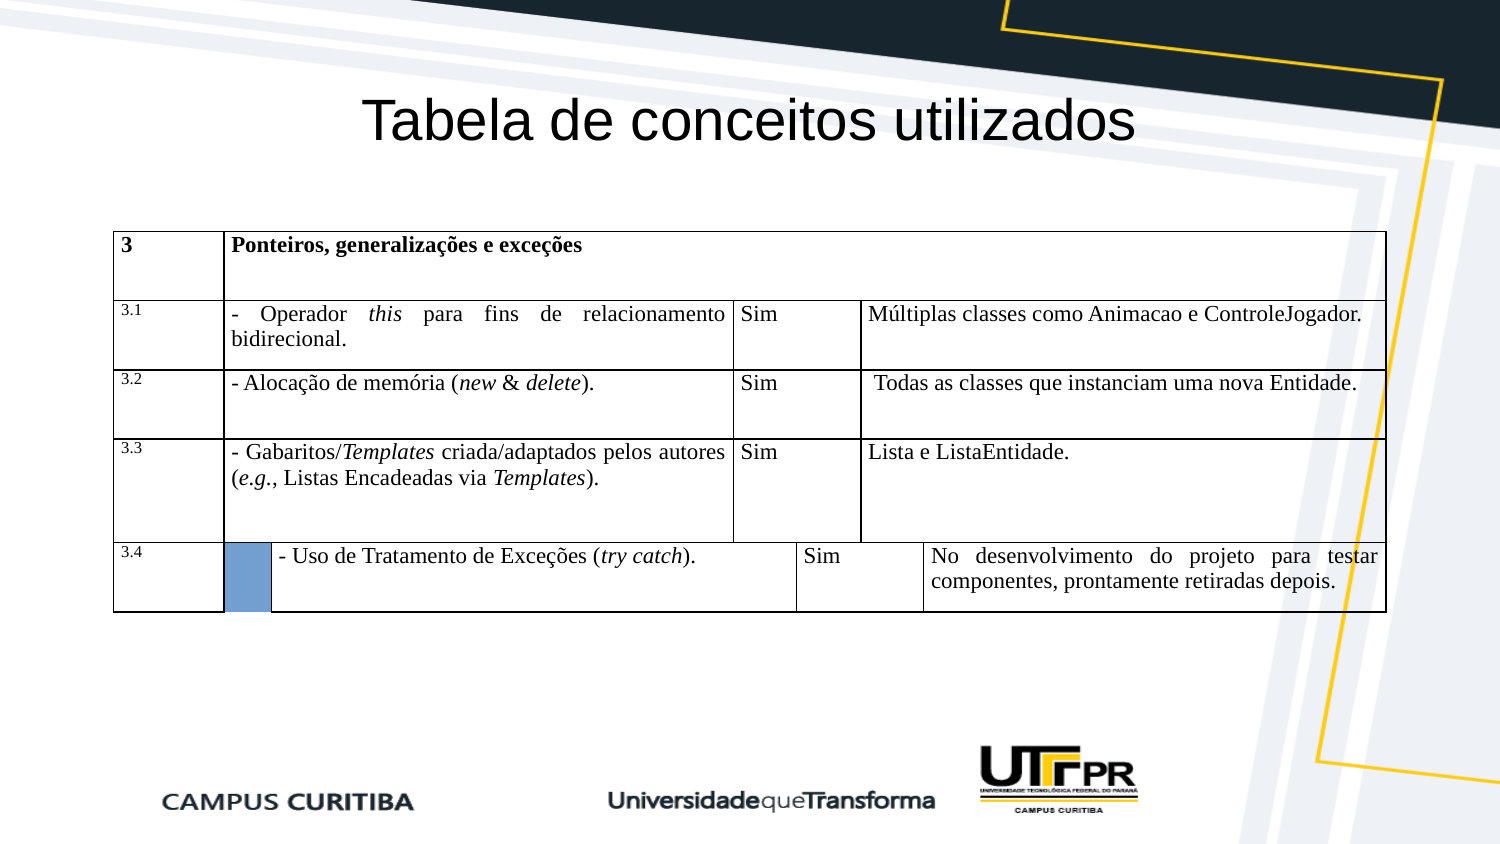

# Tabela de conceitos utilizados
| 3 |  | Ponteiros, generalizações e exceções |  |  |  |  |  |
| --- | --- | --- | --- | --- | --- | --- | --- |
| 3.1 |  | - Operador this para fins de relacionamento bidirecional. |  | Sim |  | Múltiplas classes como Animacao e ControleJogador. |  |
| 3.2 |  | - Alocação de memória (new & delete). |  | Sim |  | Todas as classes que instanciam uma nova Entidade. |  |
| 3.3 |  | - Gabaritos/Templates criada/adaptados pelos autores (e.g., Listas Encadeadas via Templates). |  | Sim |  | Lista e ListaEntidade. |  |
| 3.4 |  | - Uso de Tratamento de Exceções (try catch). |  | Sim |  | No desenvolvimento do projeto para testar componentes, prontamente retiradas depois. |  |